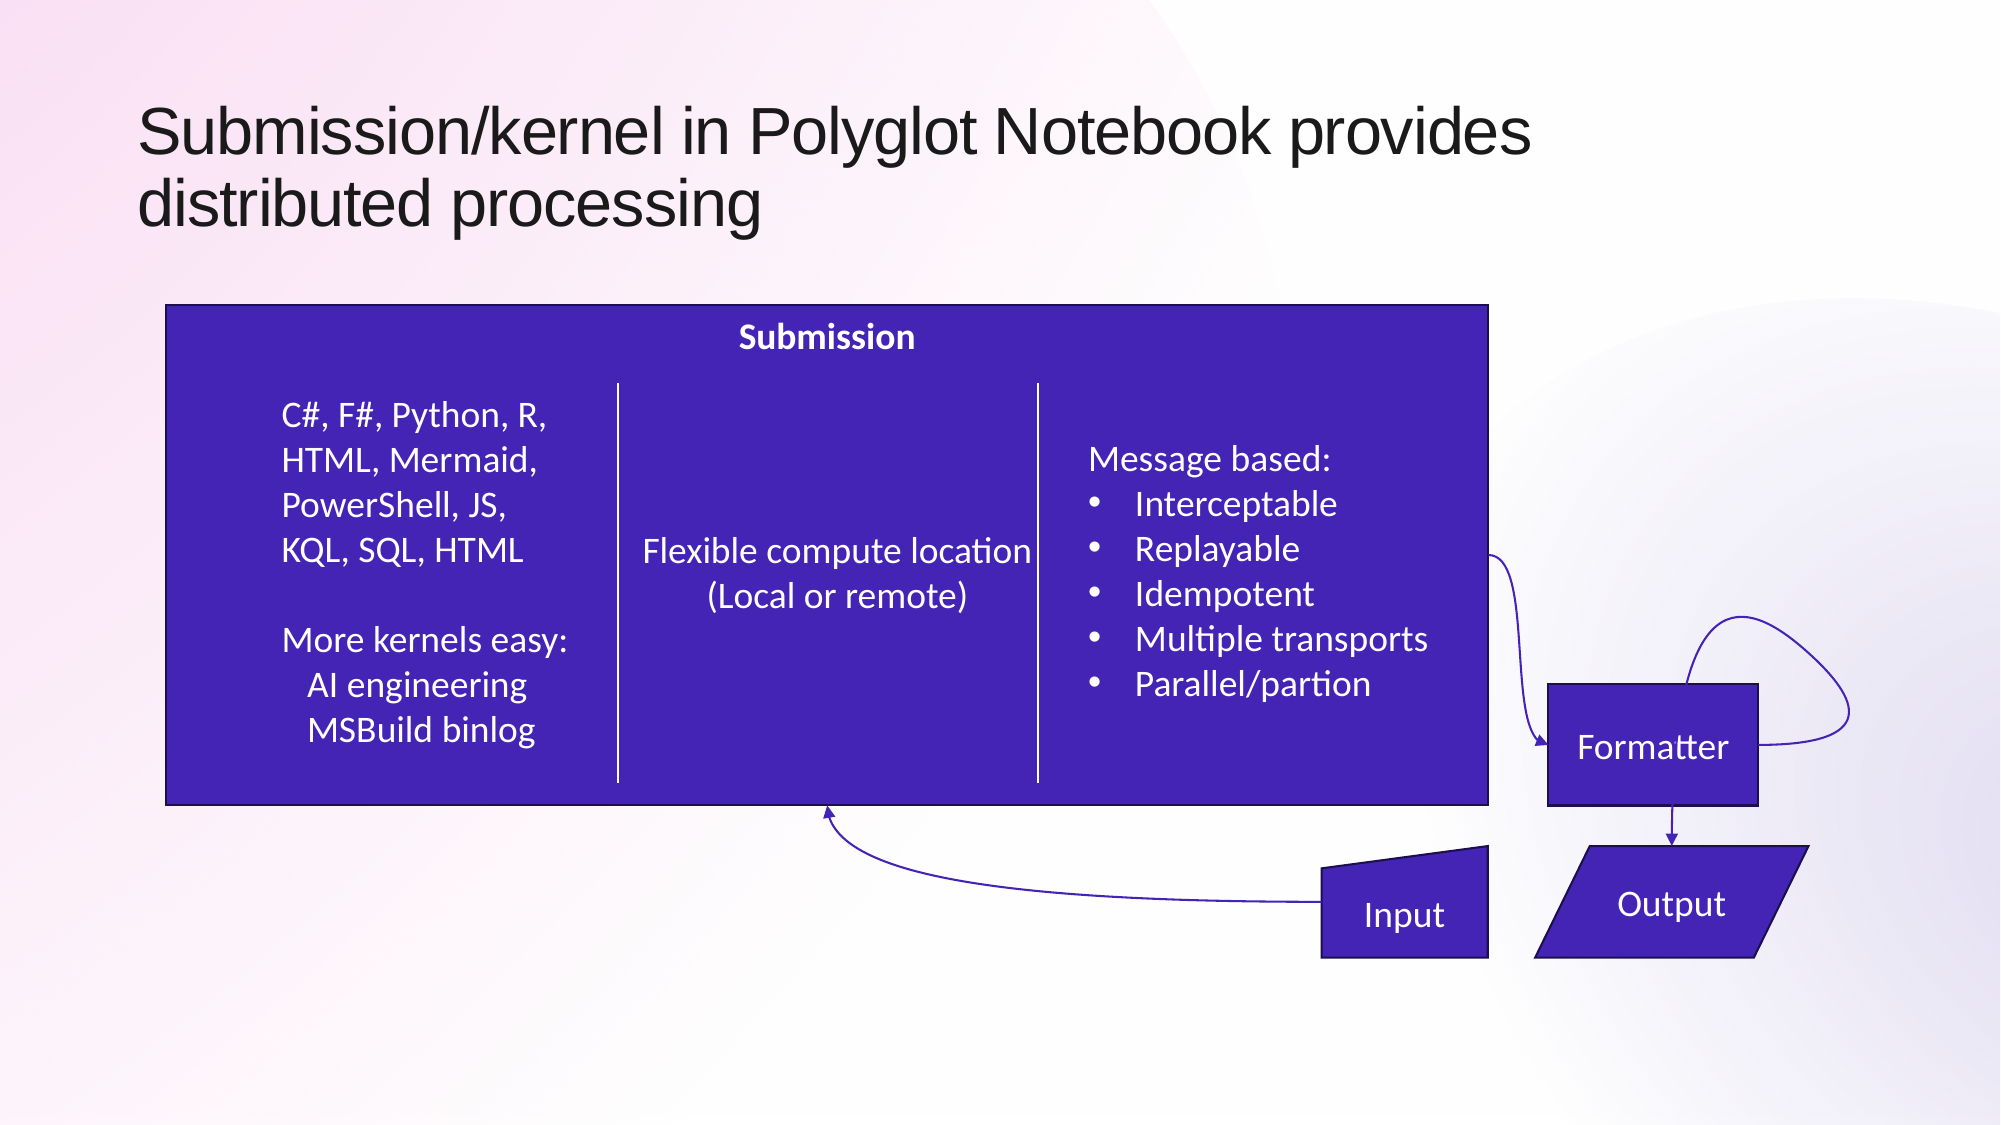

# Submission/kernel in Polyglot Notebook provides distributed processing
Submission
Formatter
Input
Output
C#, F#, Python, R,
HTML, Mermaid,
PowerShell, JS,
KQL, SQL, HTML

More kernels easy:
   AI engineering
   MSBuild binlog
Message based:
Interceptable
Replayable
Idempotent
Multiple transports
Parallel/partion

Flexible compute location
(Local or remote)